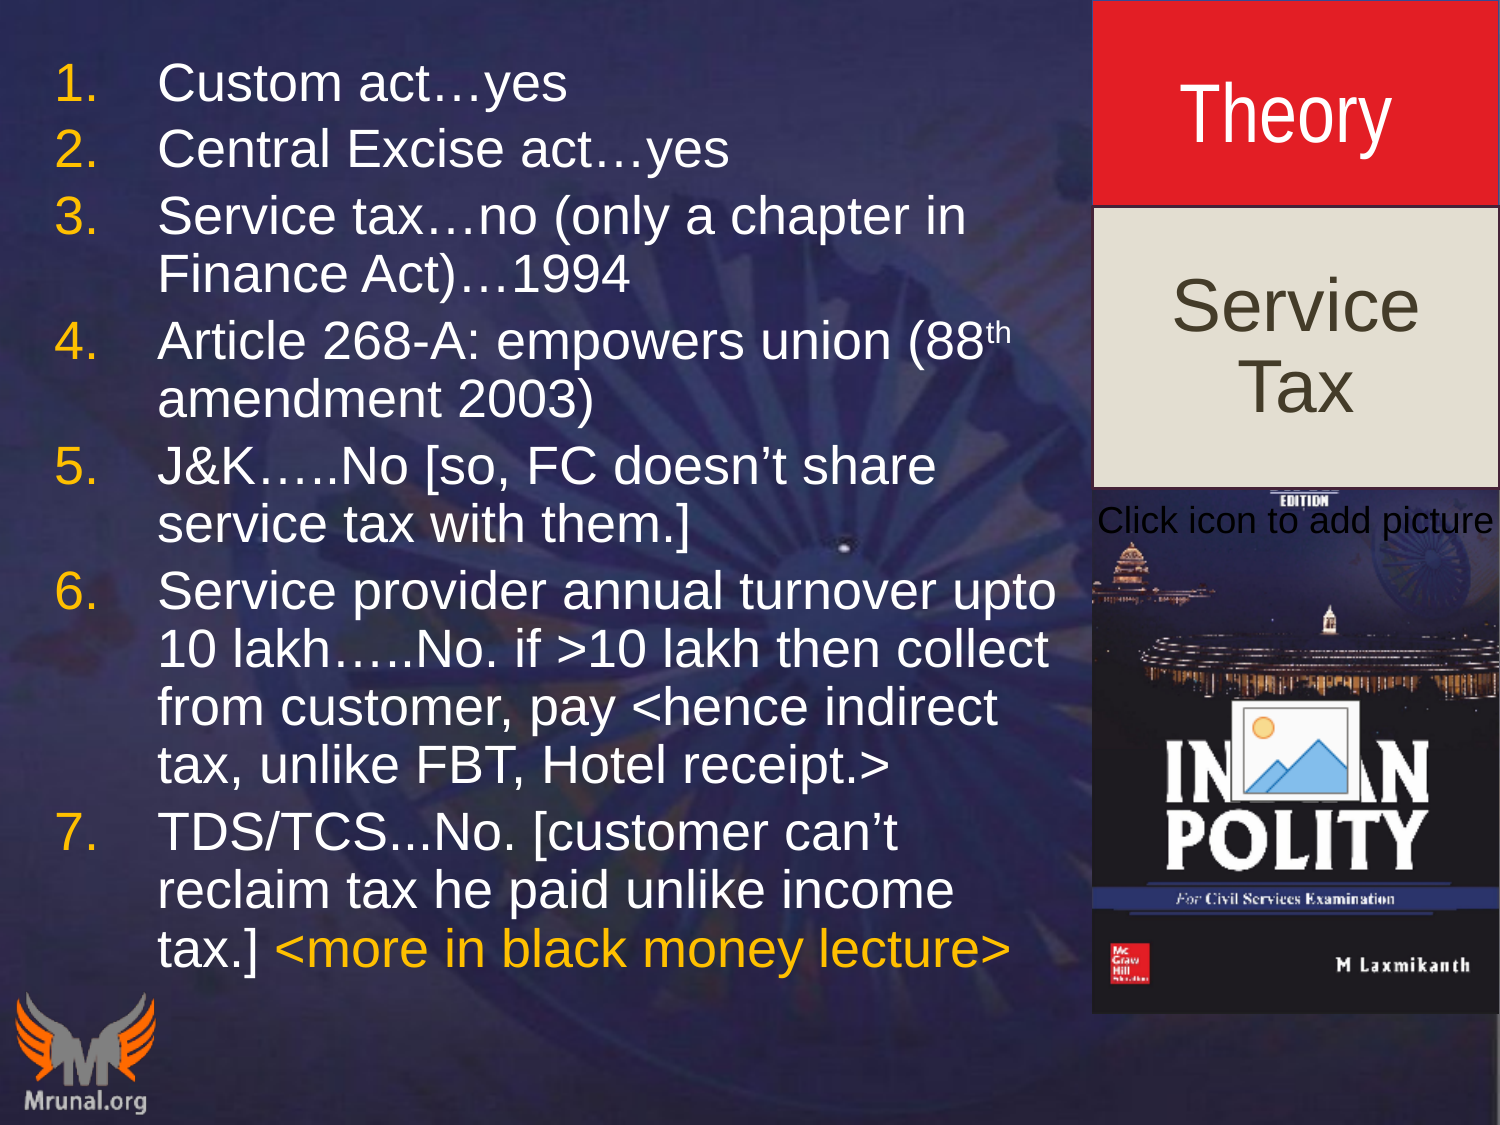

Theory
Custom act…yes
Central Excise act…yes
Service tax…no (only a chapter in Finance Act)…1994
Article 268-A: empowers union (88th amendment 2003)
J&K…..No [so, FC doesn’t share service tax with them.]
Service provider annual turnover upto 10 lakh…..No. if >10 lakh then collect from customer, pay <hence indirect tax, unlike FBT, Hotel receipt.>
TDS/TCS...No. [customer can’t reclaim tax he paid unlike income tax.] <more in black money lecture>
# Service Tax